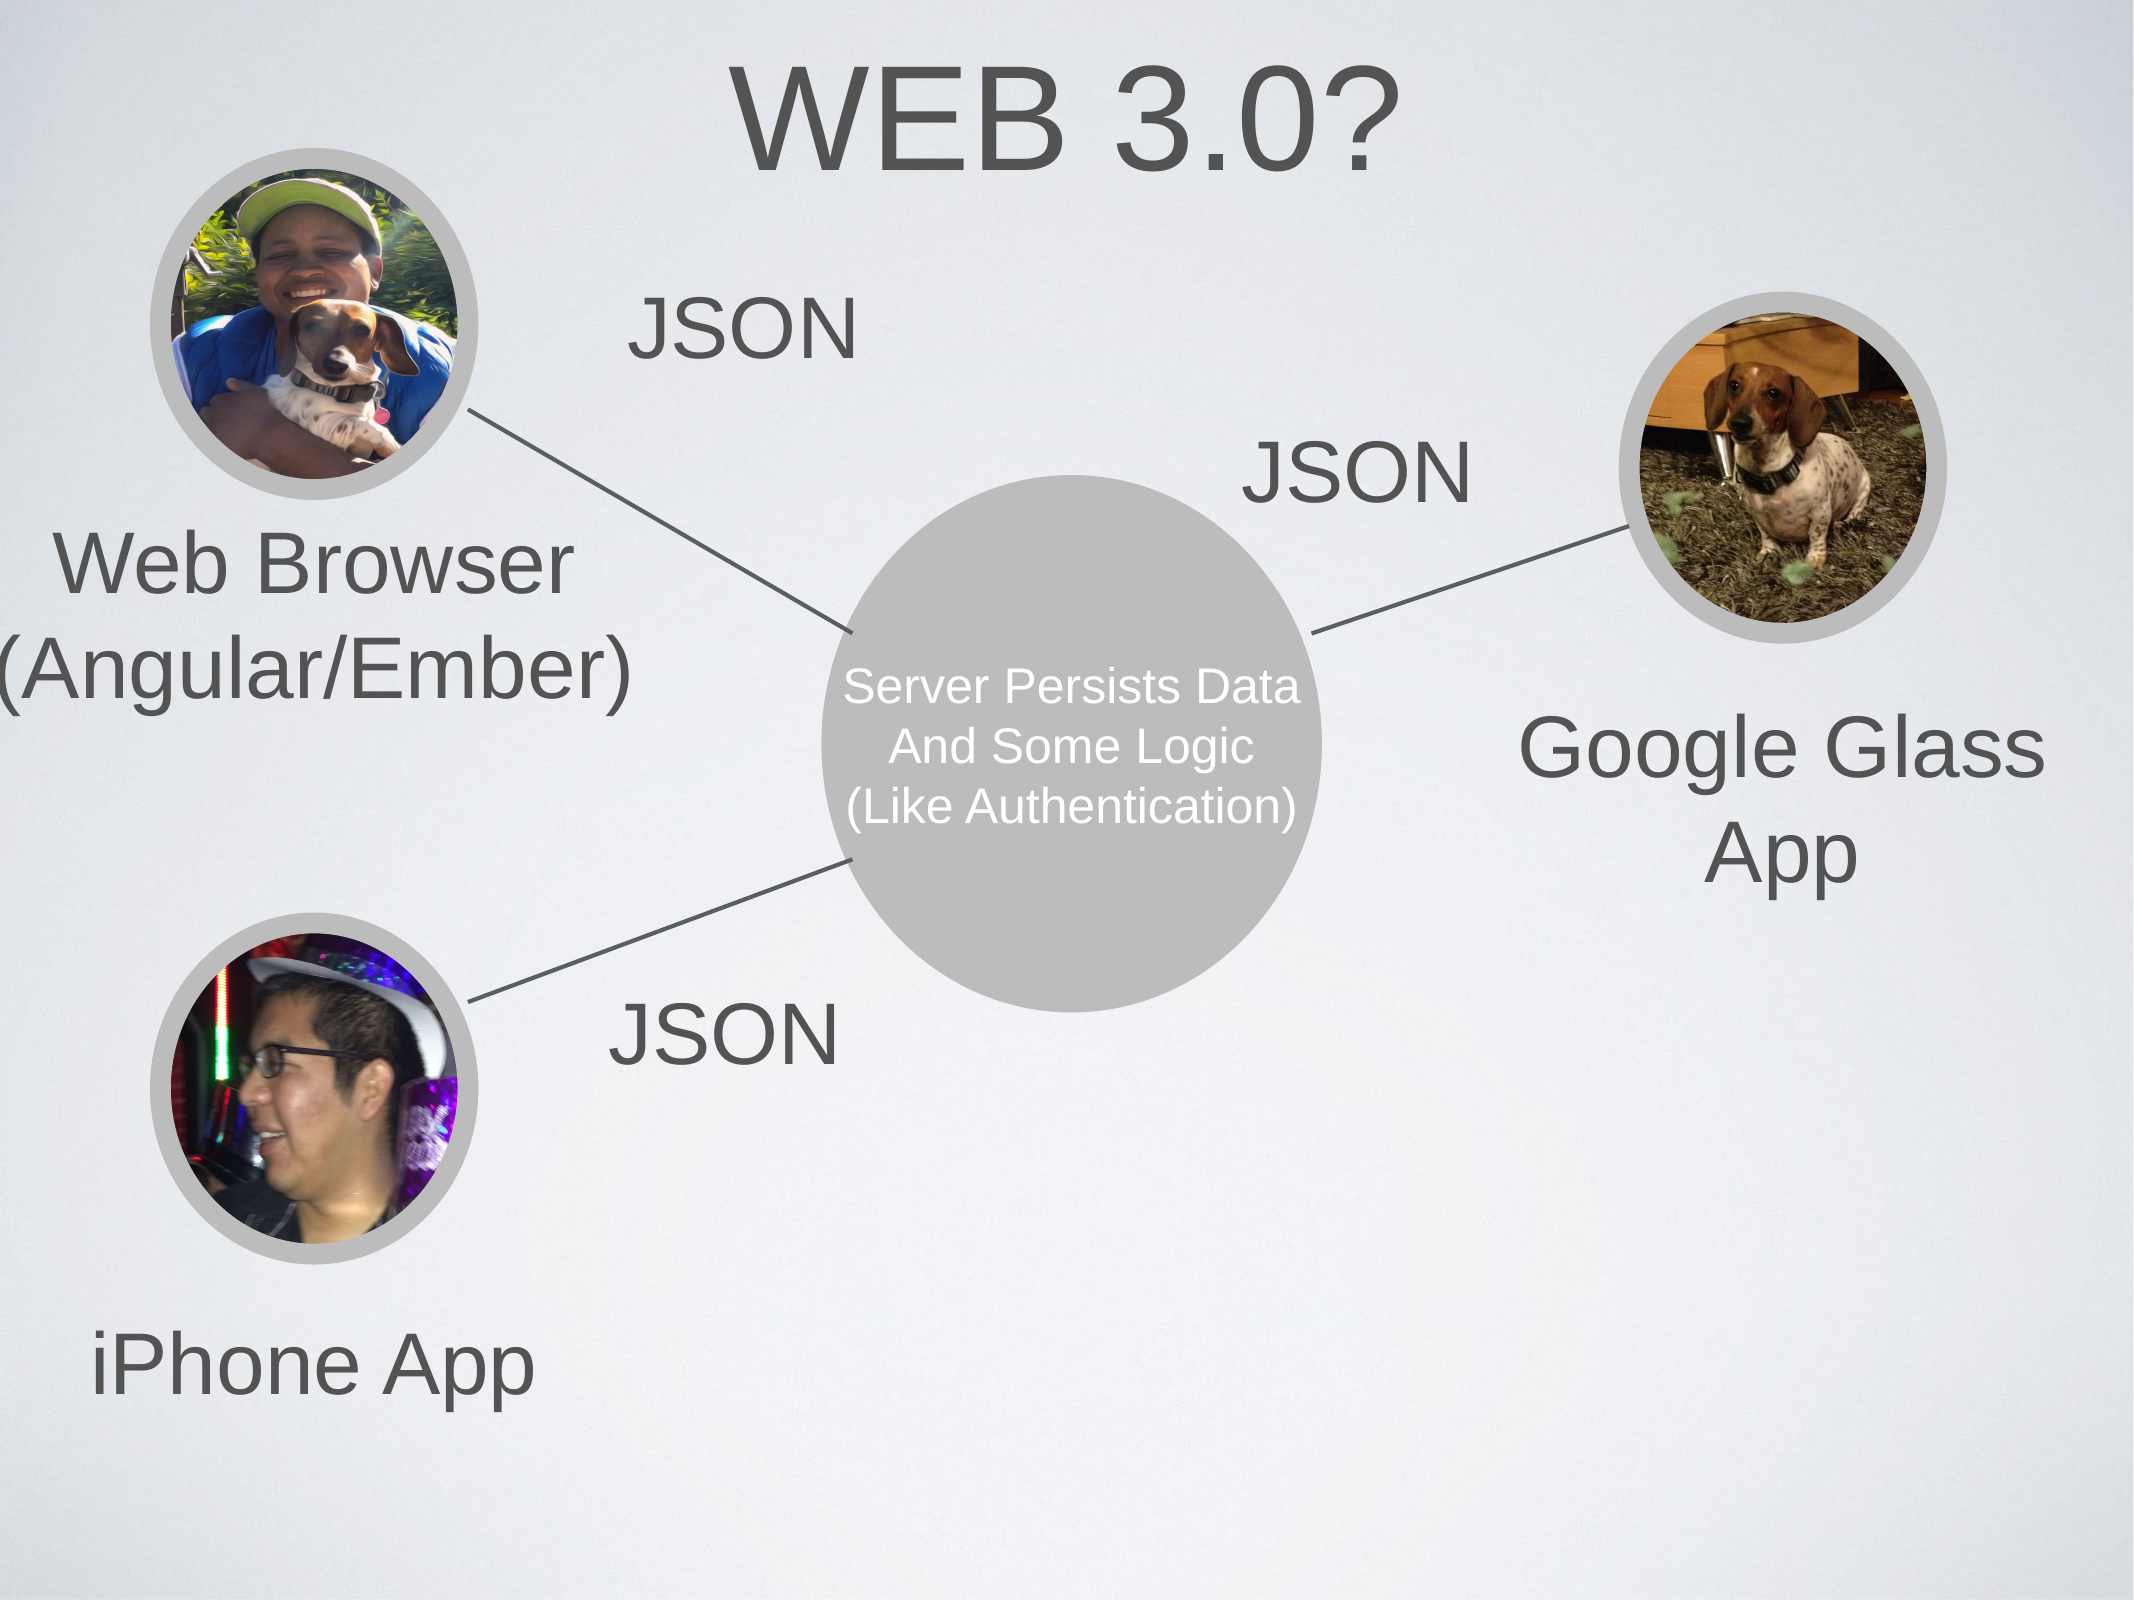

# Web 3.0?

JSON

JSON
Server Persists Data
And Some Logic
(Like Authentication)
Web Browser
(Angular/Ember)
Google Glass
App

JSON
iPhone App